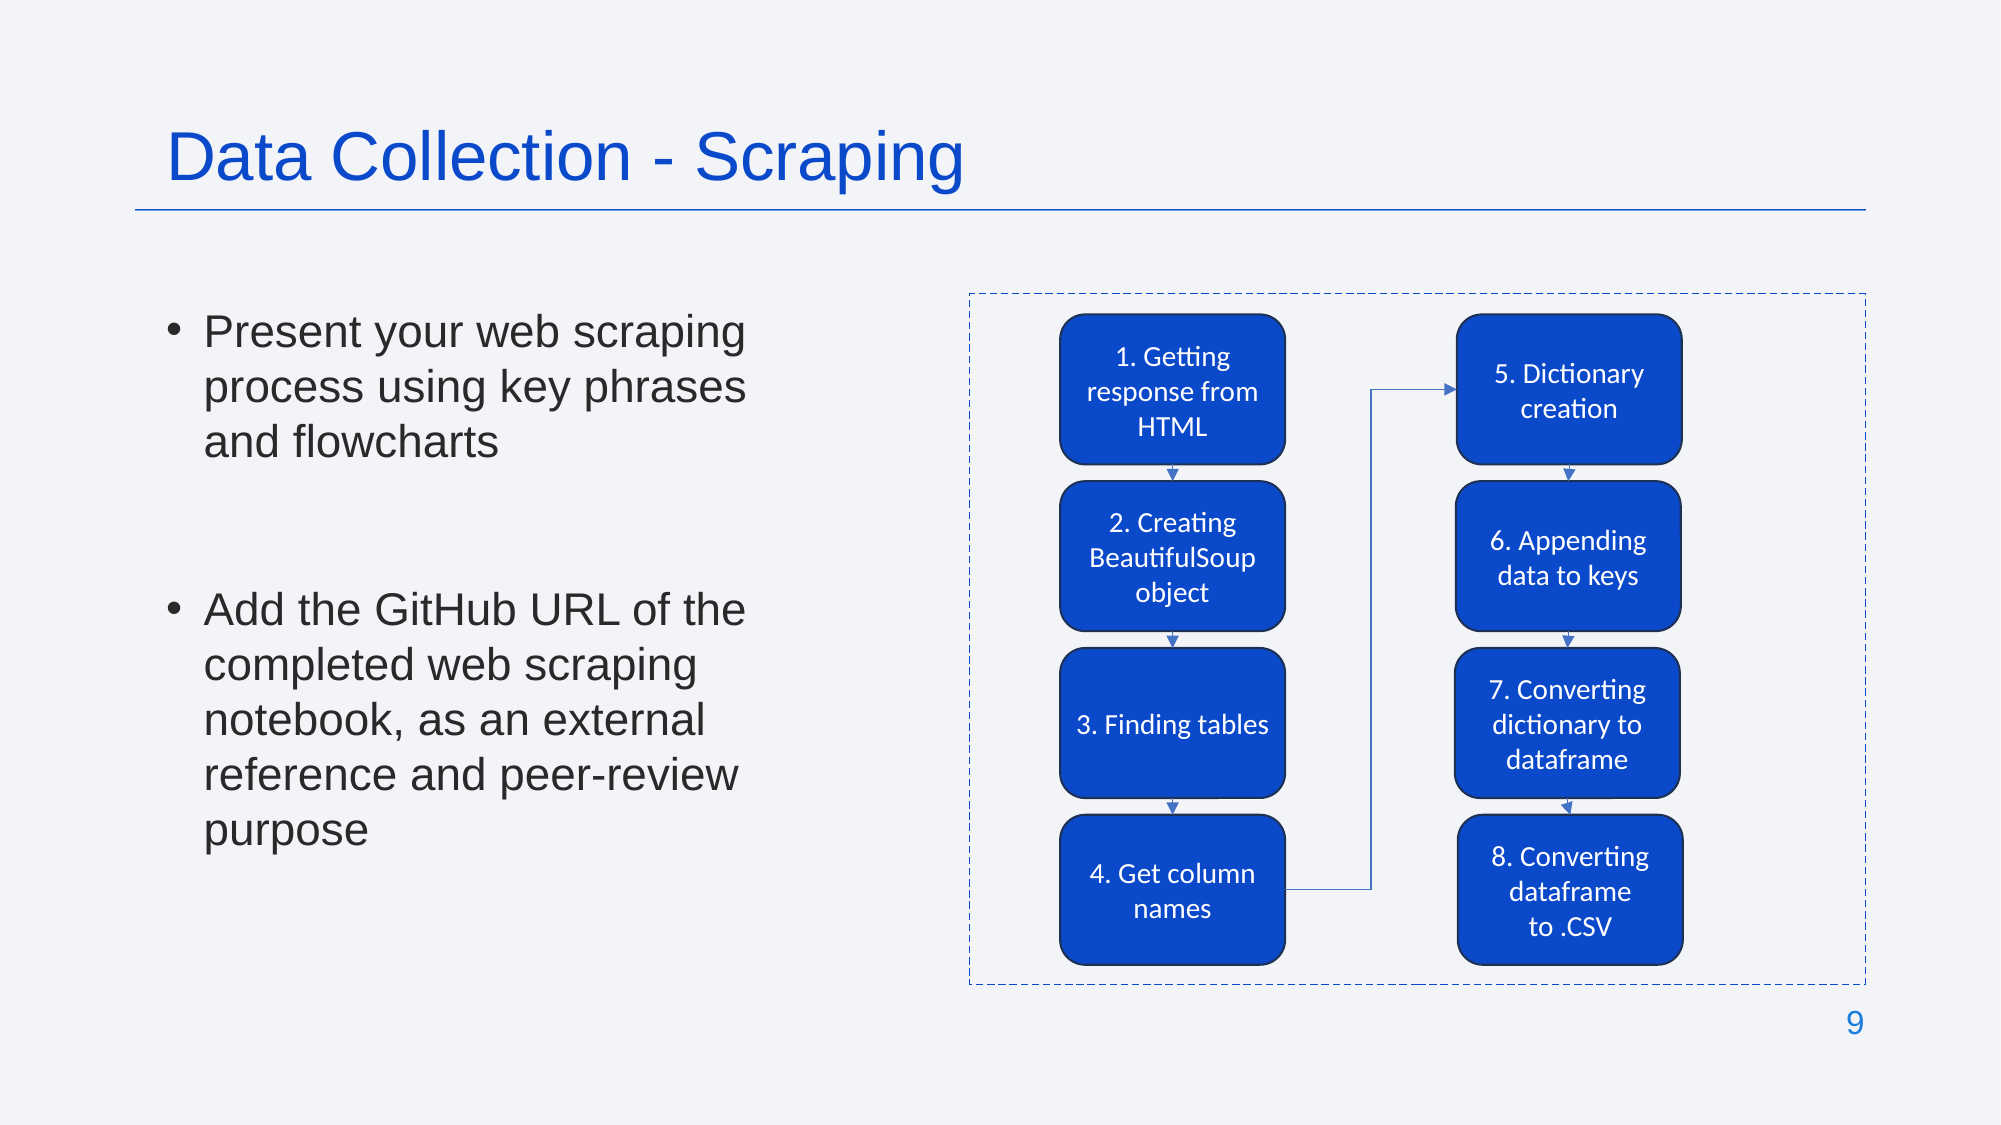

Data Collection - Scraping
Present your web scraping process using key phrases and flowcharts

Add the GitHub URL of the completed web scraping notebook, as an external reference and peer-review purpose

1. Getting response from HTML
5. Dictionary creation
2. Creating BeautifulSoup object
6. Appending data to keys
3. Finding tables
7. Converting dictionary to dataframe
4. Get column names
8. Converting dataframe to .CSV
9